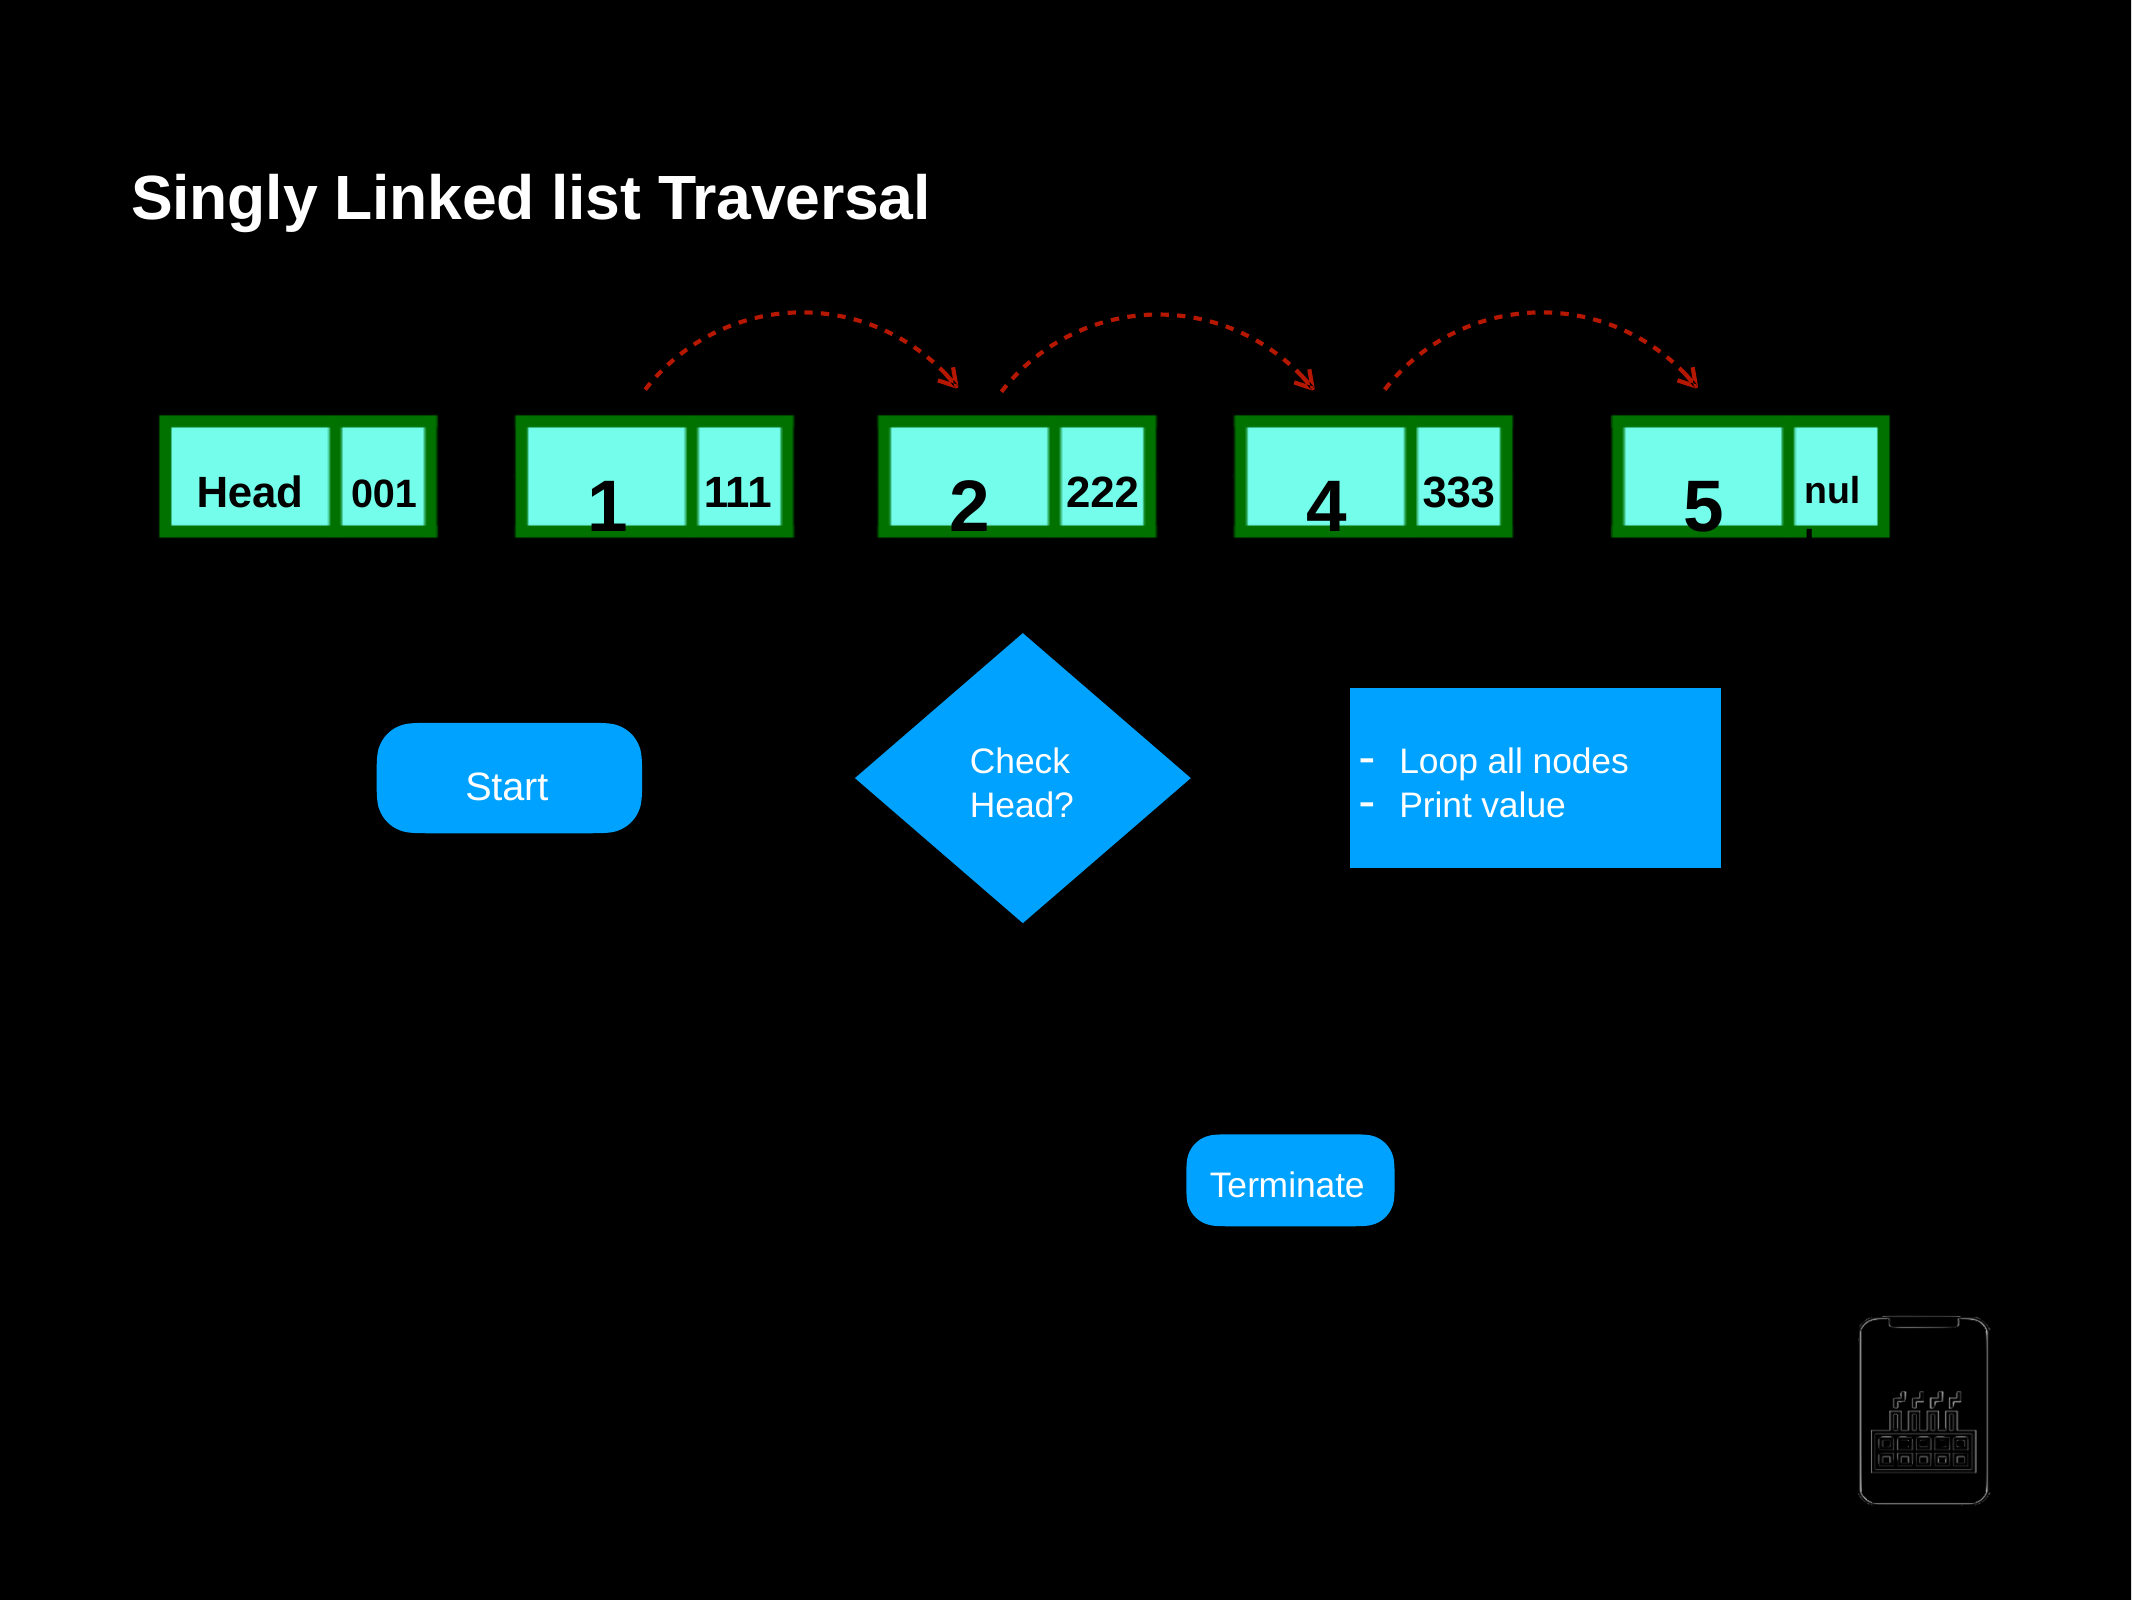

Singly Linked list Traversal

1
2
4
5
Head
111
222
333
null
001

Yes
Check Head?
Loop all nodes Print value
- -
Start

No
Terminate

AppMillers
www.appmillers.com